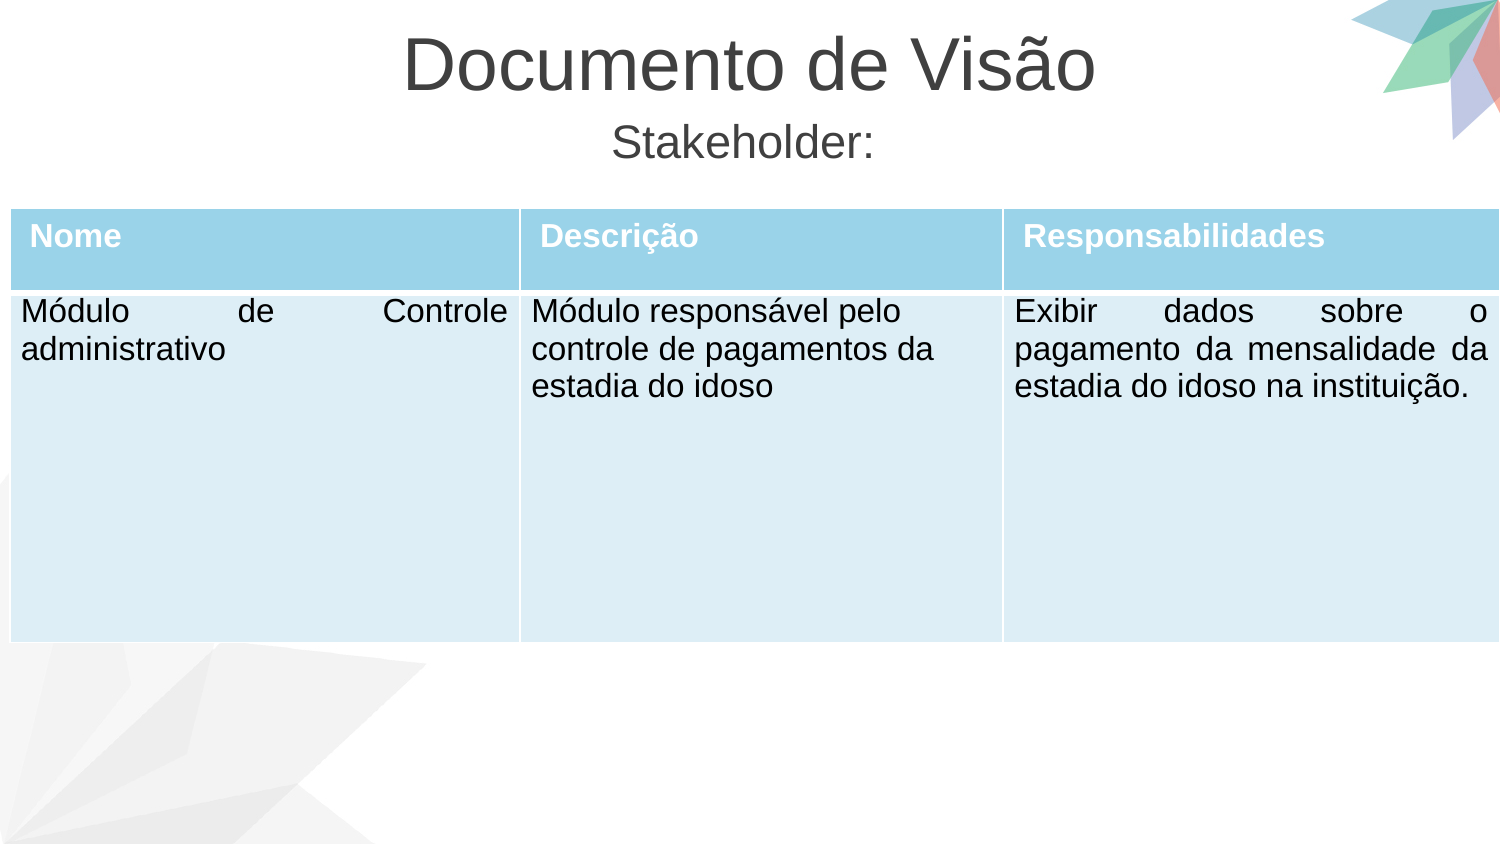

Documento de Visão
Stakeholder:
| Nome | Descrição | Responsabilidades |
| --- | --- | --- |
| Módulo de Controle administrativo | Módulo responsável pelo controle de pagamentos da estadia do idoso | Exibir dados sobre o pagamento da mensalidade da estadia do idoso na instituição. |